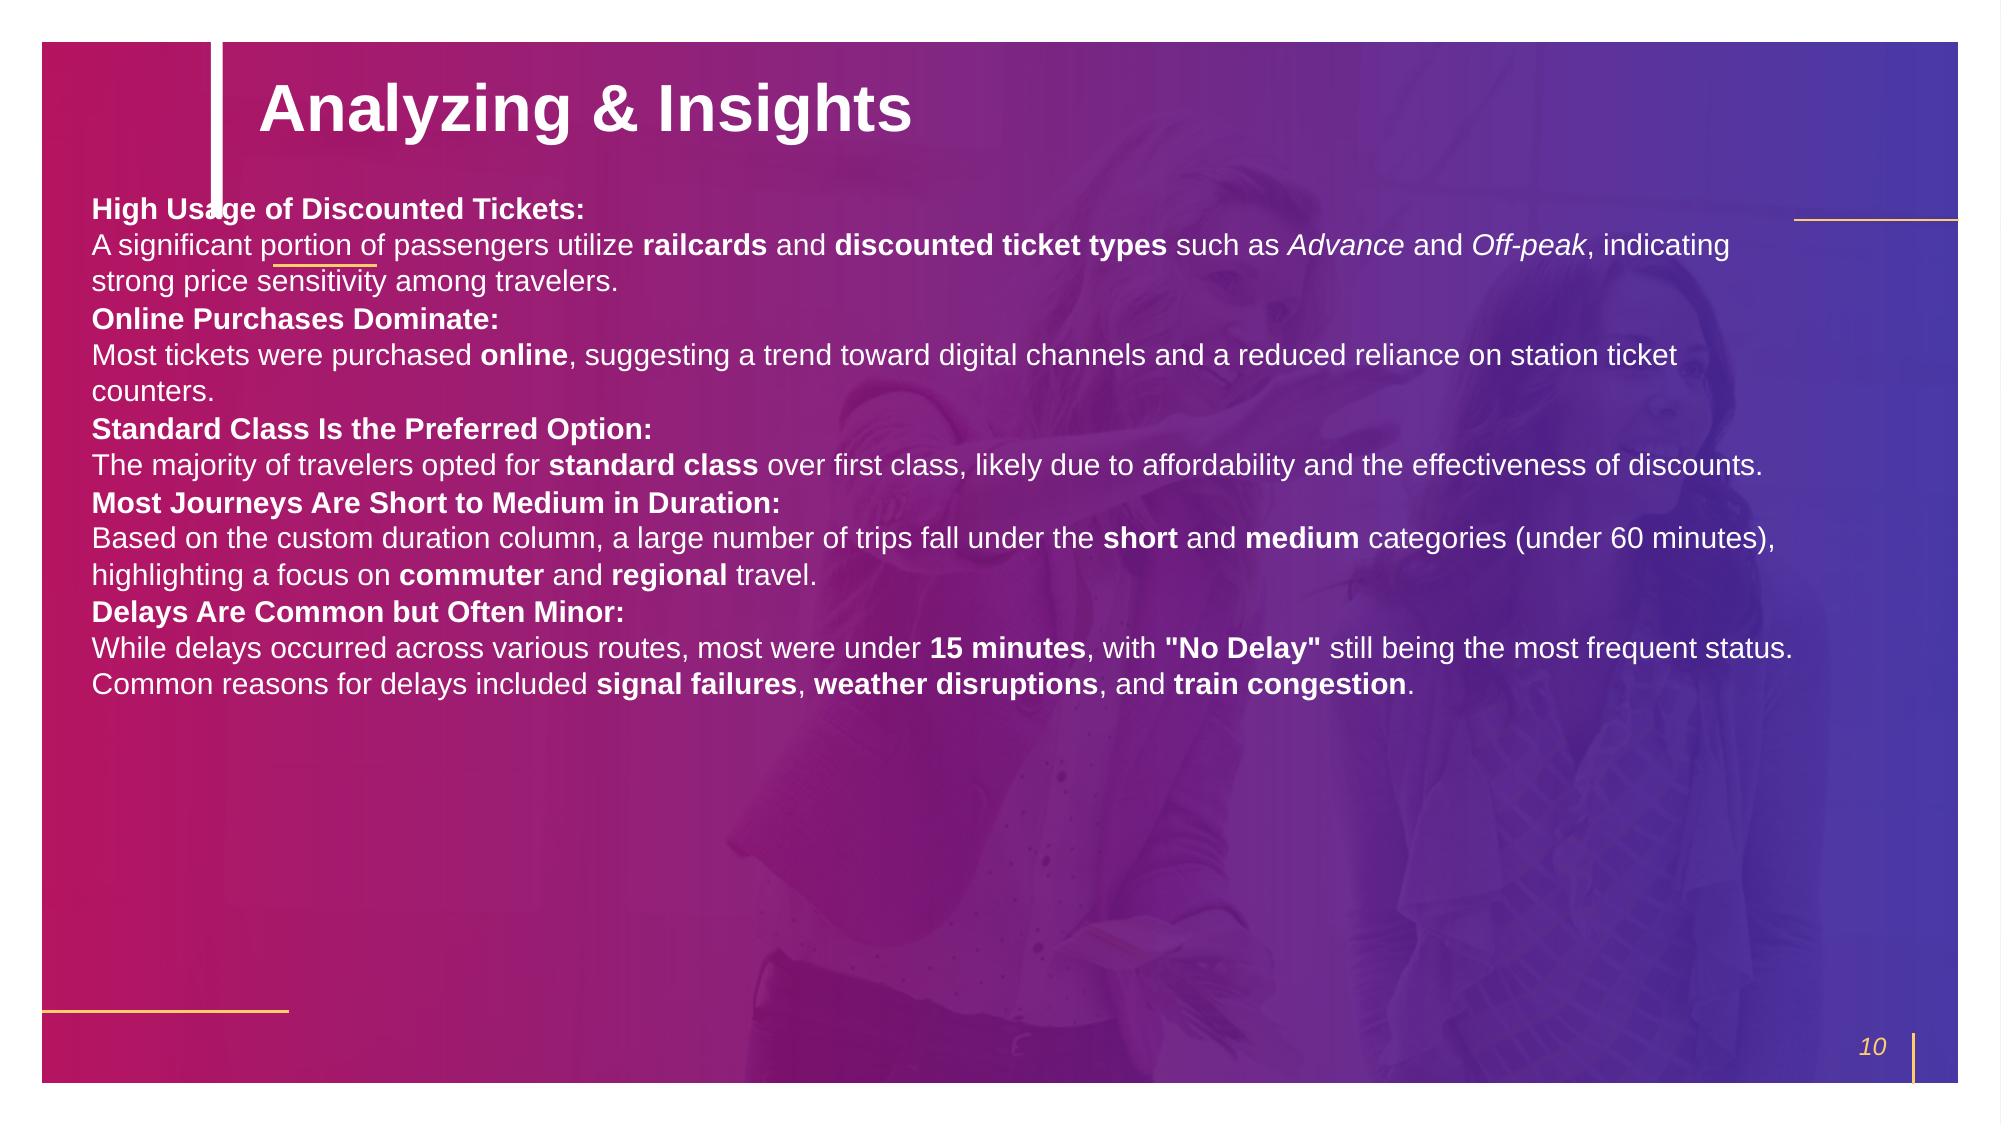

# Analyzing & Insights
High Usage of Discounted Tickets:
A significant portion of passengers utilize railcards and discounted ticket types such as Advance and Off-peak, indicating strong price sensitivity among travelers.
Online Purchases Dominate:
Most tickets were purchased online, suggesting a trend toward digital channels and a reduced reliance on station ticket counters.
Standard Class Is the Preferred Option:
The majority of travelers opted for standard class over first class, likely due to affordability and the effectiveness of discounts.
Most Journeys Are Short to Medium in Duration:
Based on the custom duration column, a large number of trips fall under the short and medium categories (under 60 minutes), highlighting a focus on commuter and regional travel.
Delays Are Common but Often Minor:
While delays occurred across various routes, most were under 15 minutes, with "No Delay" still being the most frequent status. Common reasons for delays included signal failures, weather disruptions, and train congestion.

10